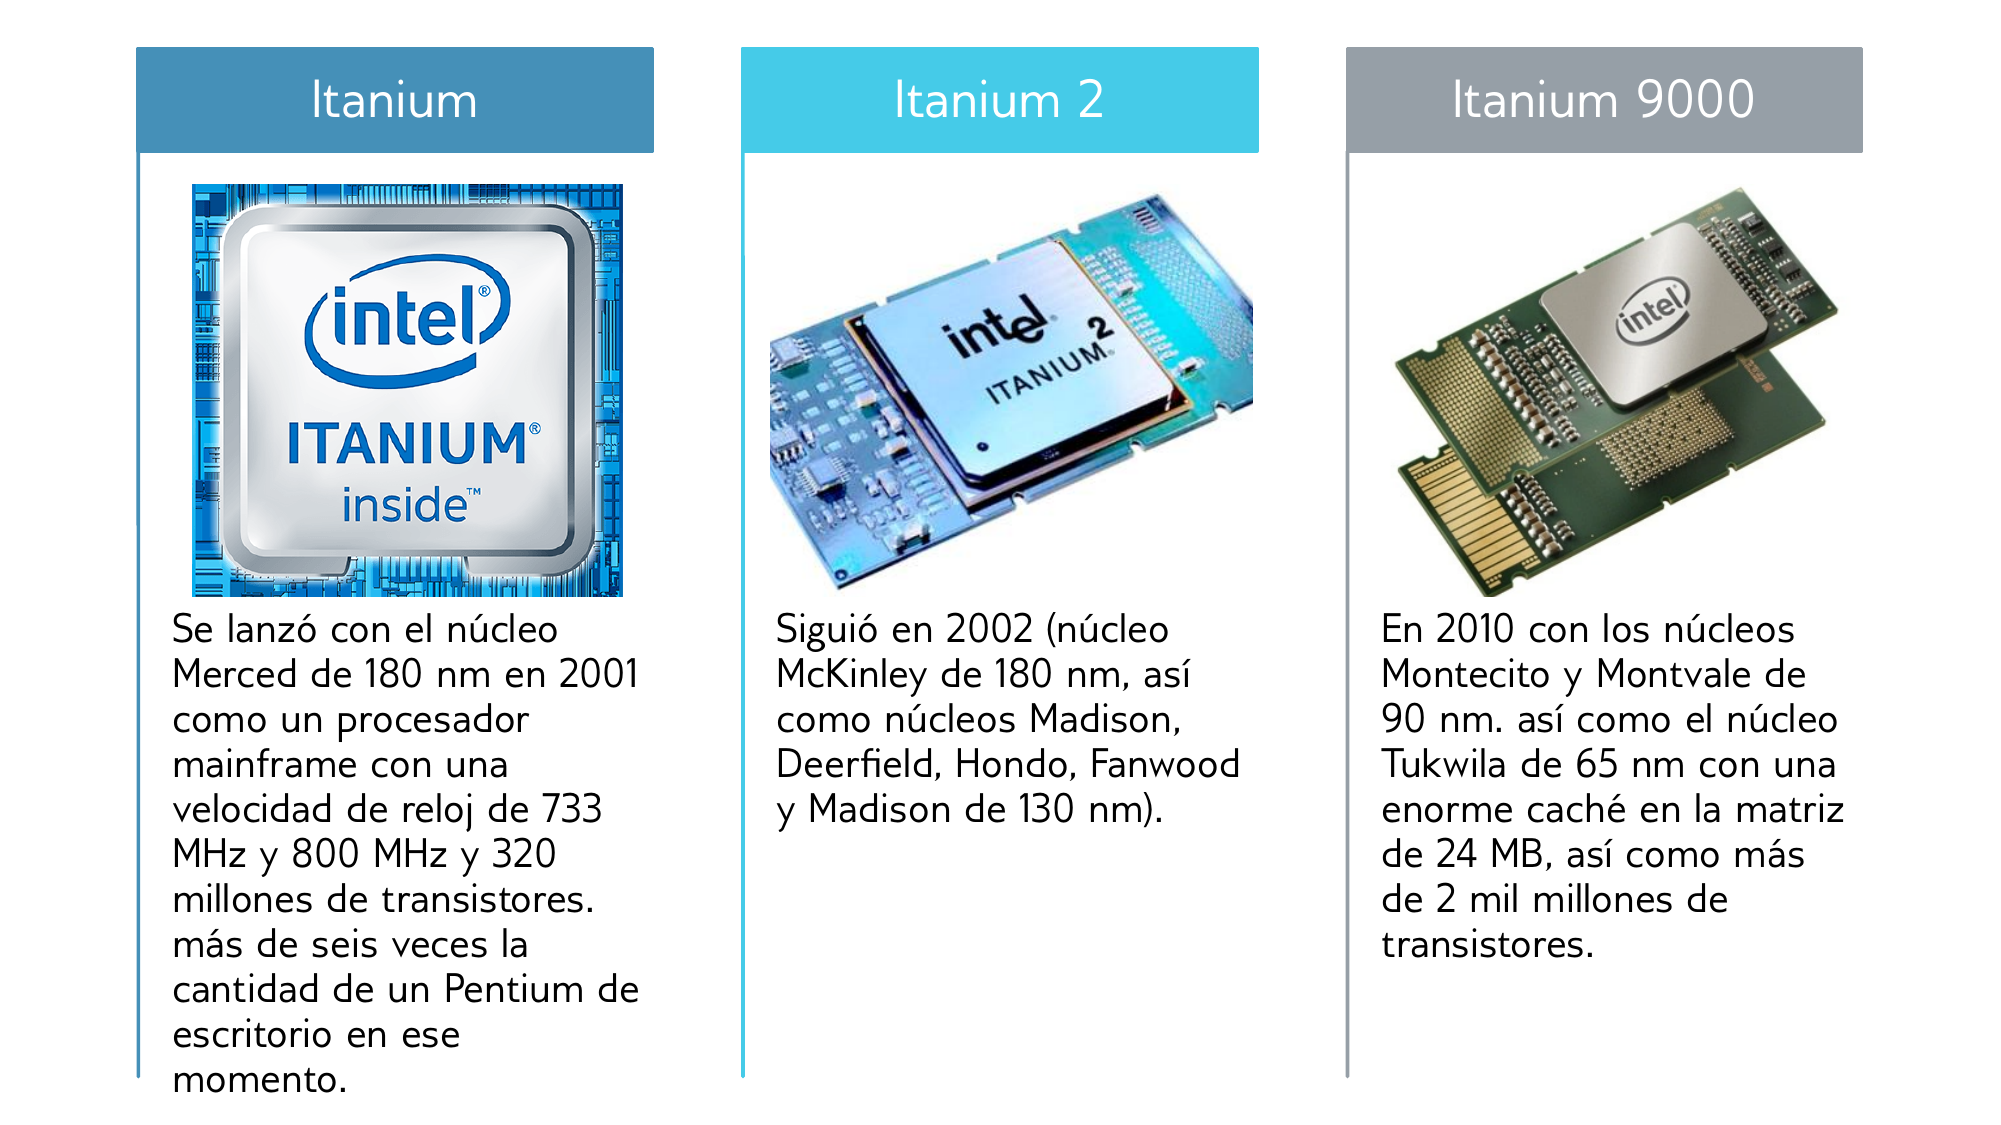

Se lanzó con el núcleo Merced de 180 nm en 2001 como un procesador mainframe con una velocidad de reloj de 733 MHz y 800 MHz y 320 millones de transistores. más de seis veces la cantidad de un Pentium de escritorio en ese momento.
Itanium
Siguió en 2002 (núcleo McKinley de 180 nm, así como núcleos Madison, Deerfield, Hondo, Fanwood y Madison de 130 nm).
Itanium 2
En 2010 con los núcleos Montecito y Montvale de 90 nm. así como el núcleo Tukwila de 65 nm con una enorme caché en la matriz de 24 MB, así como más de 2 mil millones de transistores.
Itanium 9000